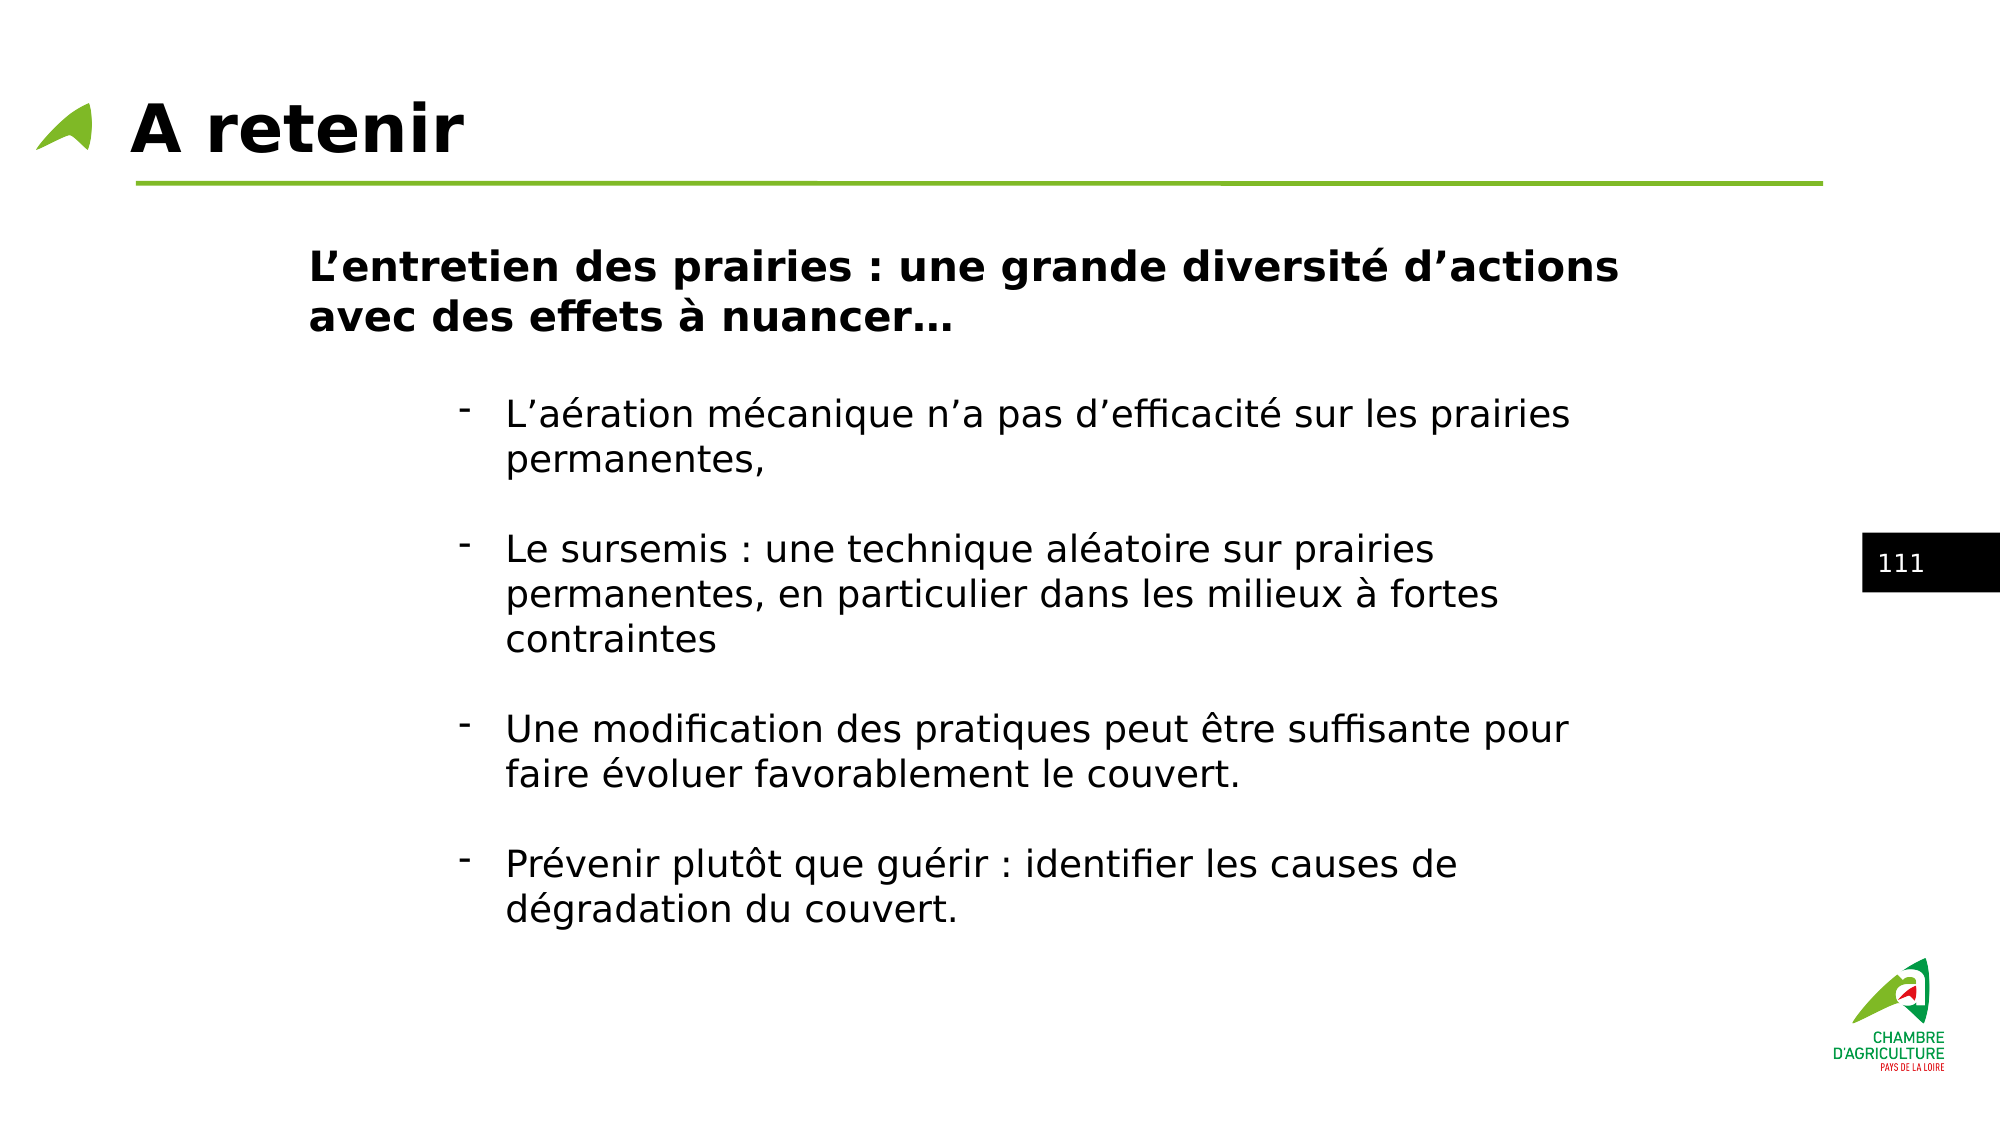

# A retenir

L’entretien des prairies : une grande diversité d’actions avec des effets à nuancer…

L’aération mécanique n’a pas d’efficacité sur les prairies permanentes,
Le sursemis : une technique aléatoire sur prairies permanentes, en particulier dans les milieux à fortes contraintes
Une modification des pratiques peut être suffisante pour faire évoluer favorablement le couvert.

Prévenir plutôt que guérir : identifier les causes de dégradation du couvert.

111